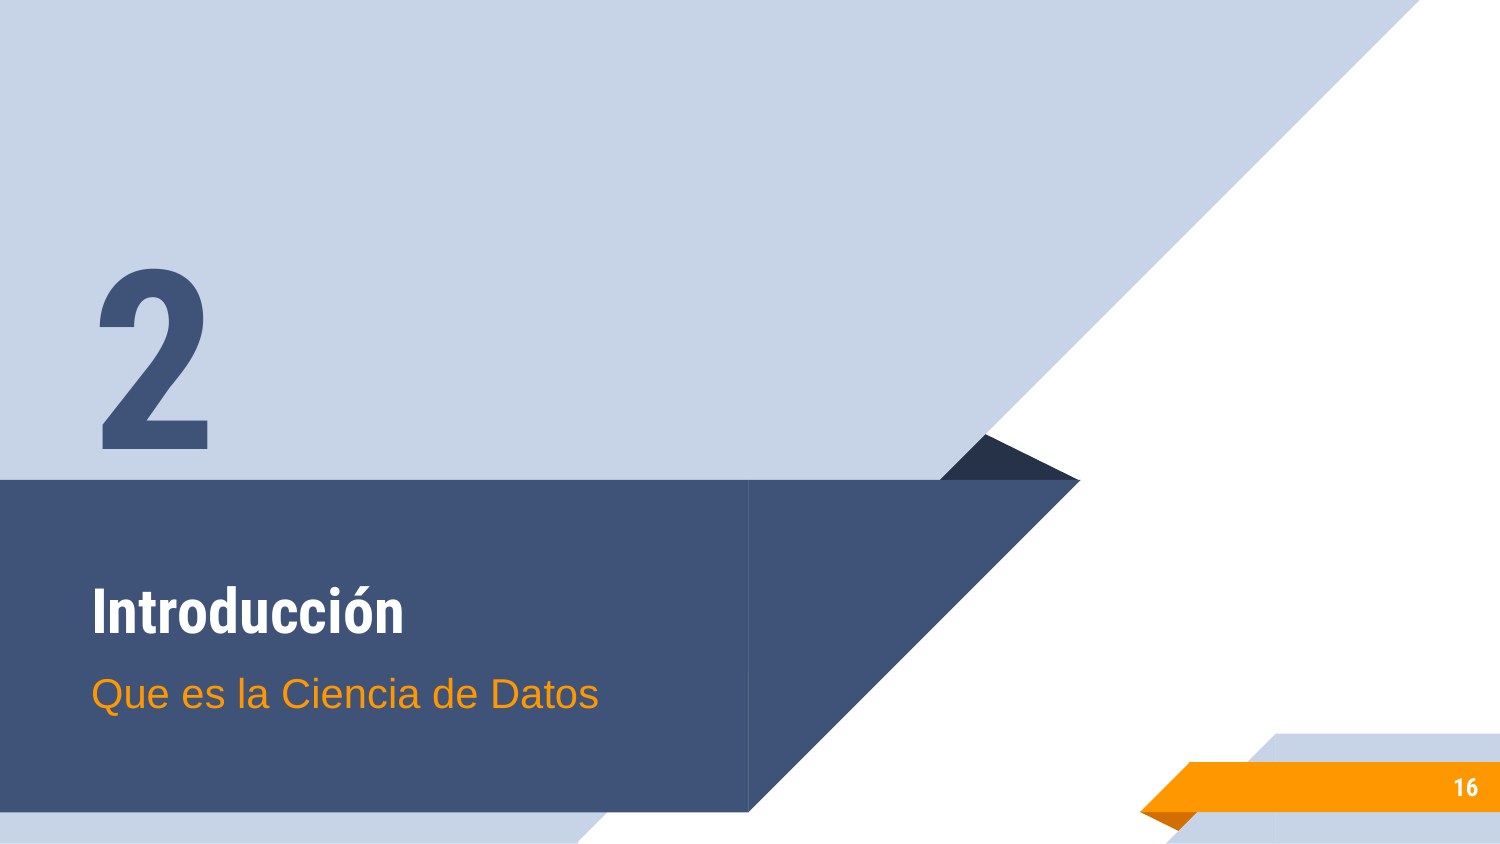

2
# Introducción
Que es la Ciencia de Datos
16